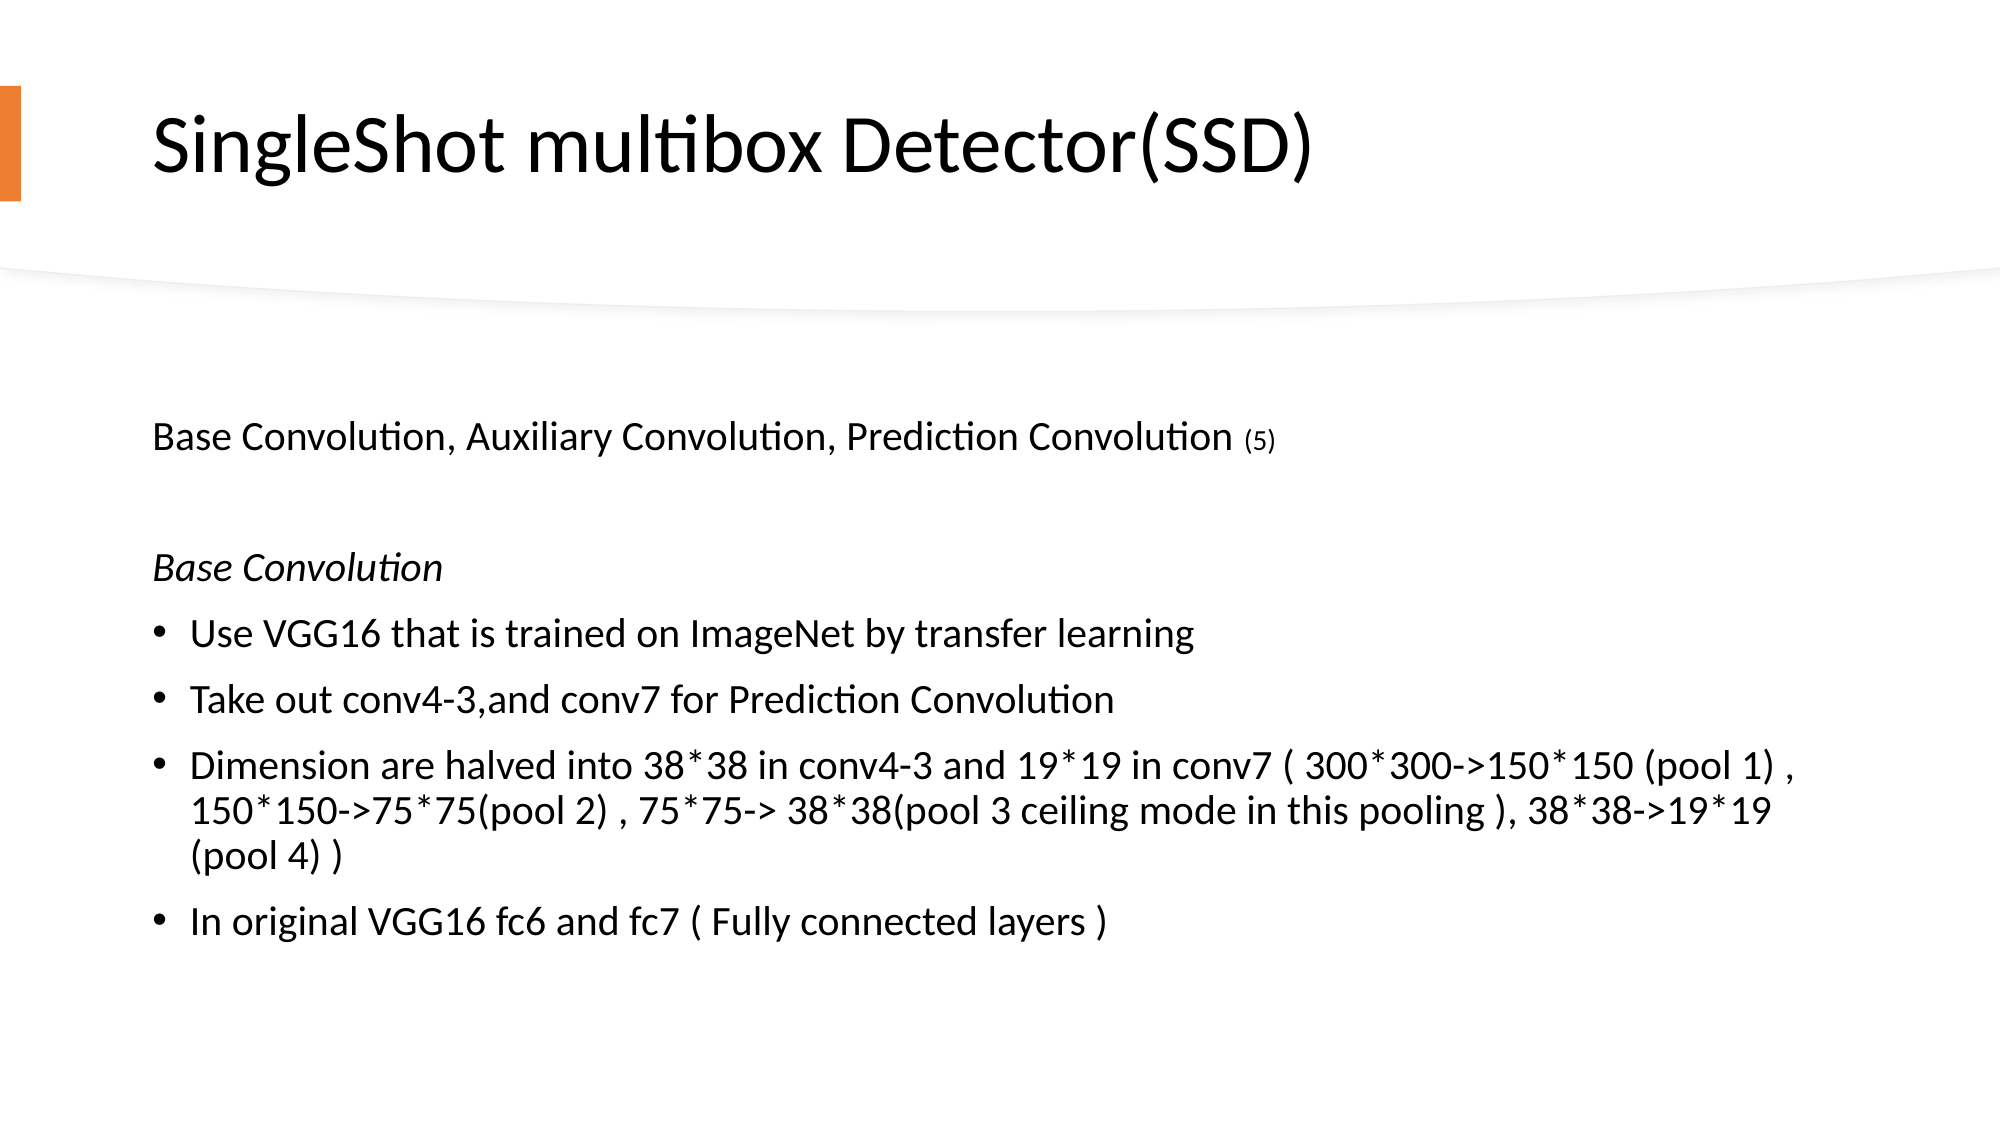

# SingleShot multibox Detector(SSD)

Base Convolution, Auxiliary Convolution, Prediction Convolution (5)

Base Convolution
Use VGG16 that is trained on ImageNet by transfer learning
Take out conv4-3,and conv7 for Prediction Convolution
Dimension are halved into 38*38 in conv4-3 and 19*19 in conv7 ( 300*300->150*150 (pool 1) , 150*150->75*75(pool 2) , 75*75-> 38*38(pool 3 ceiling mode in this pooling ), 38*38->19*19 (pool 4) )
In original VGG16 fc6 and fc7 ( Fully connected layers )

26